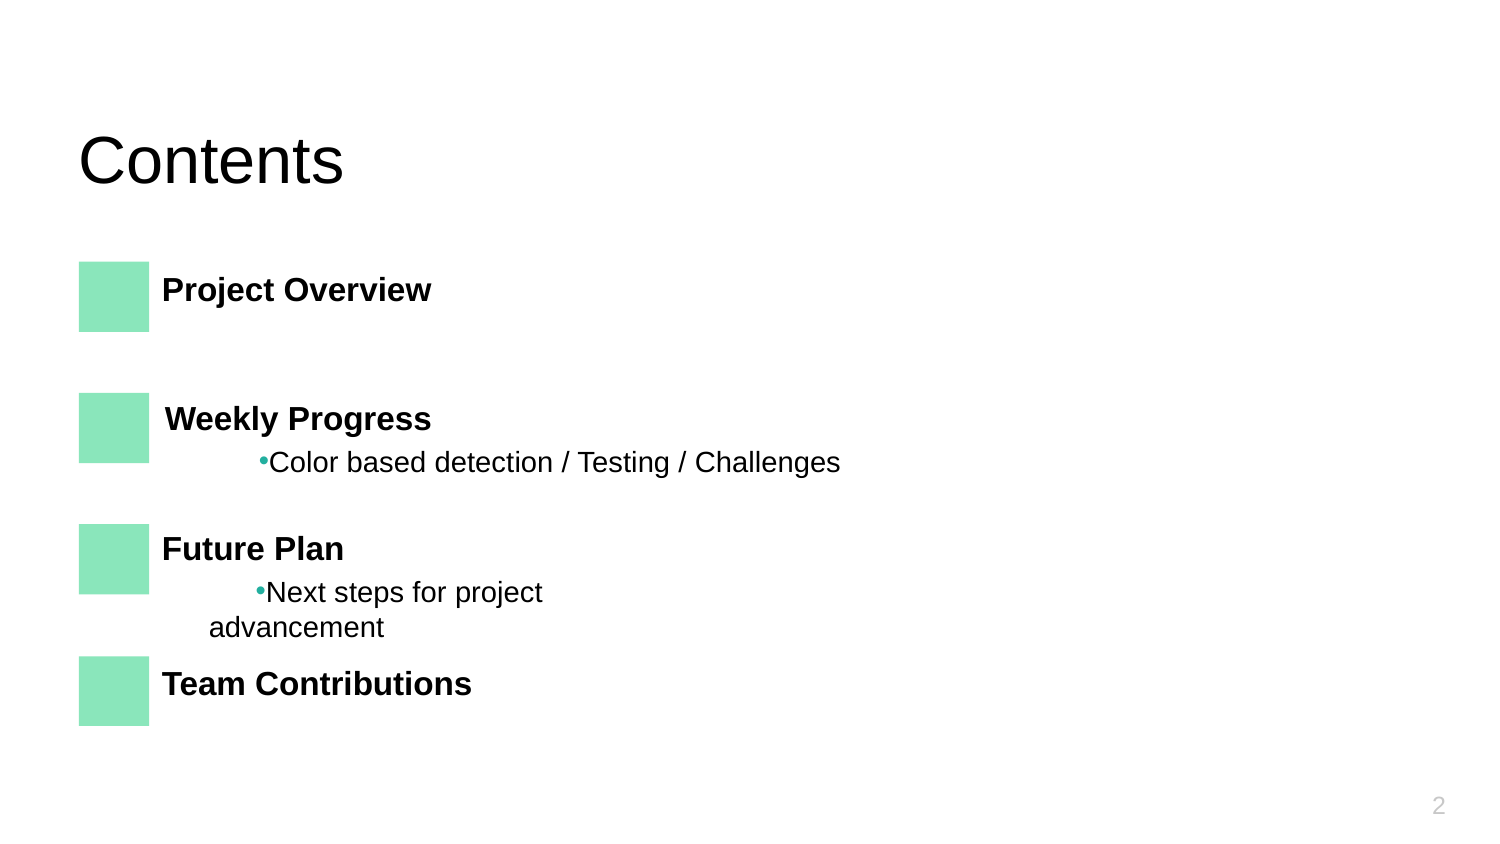

Contents
Project Overview
Weekly Progress
Color based detection / Testing / Challenges

Future Plan
Next steps for project advancement
Team Contributions
2